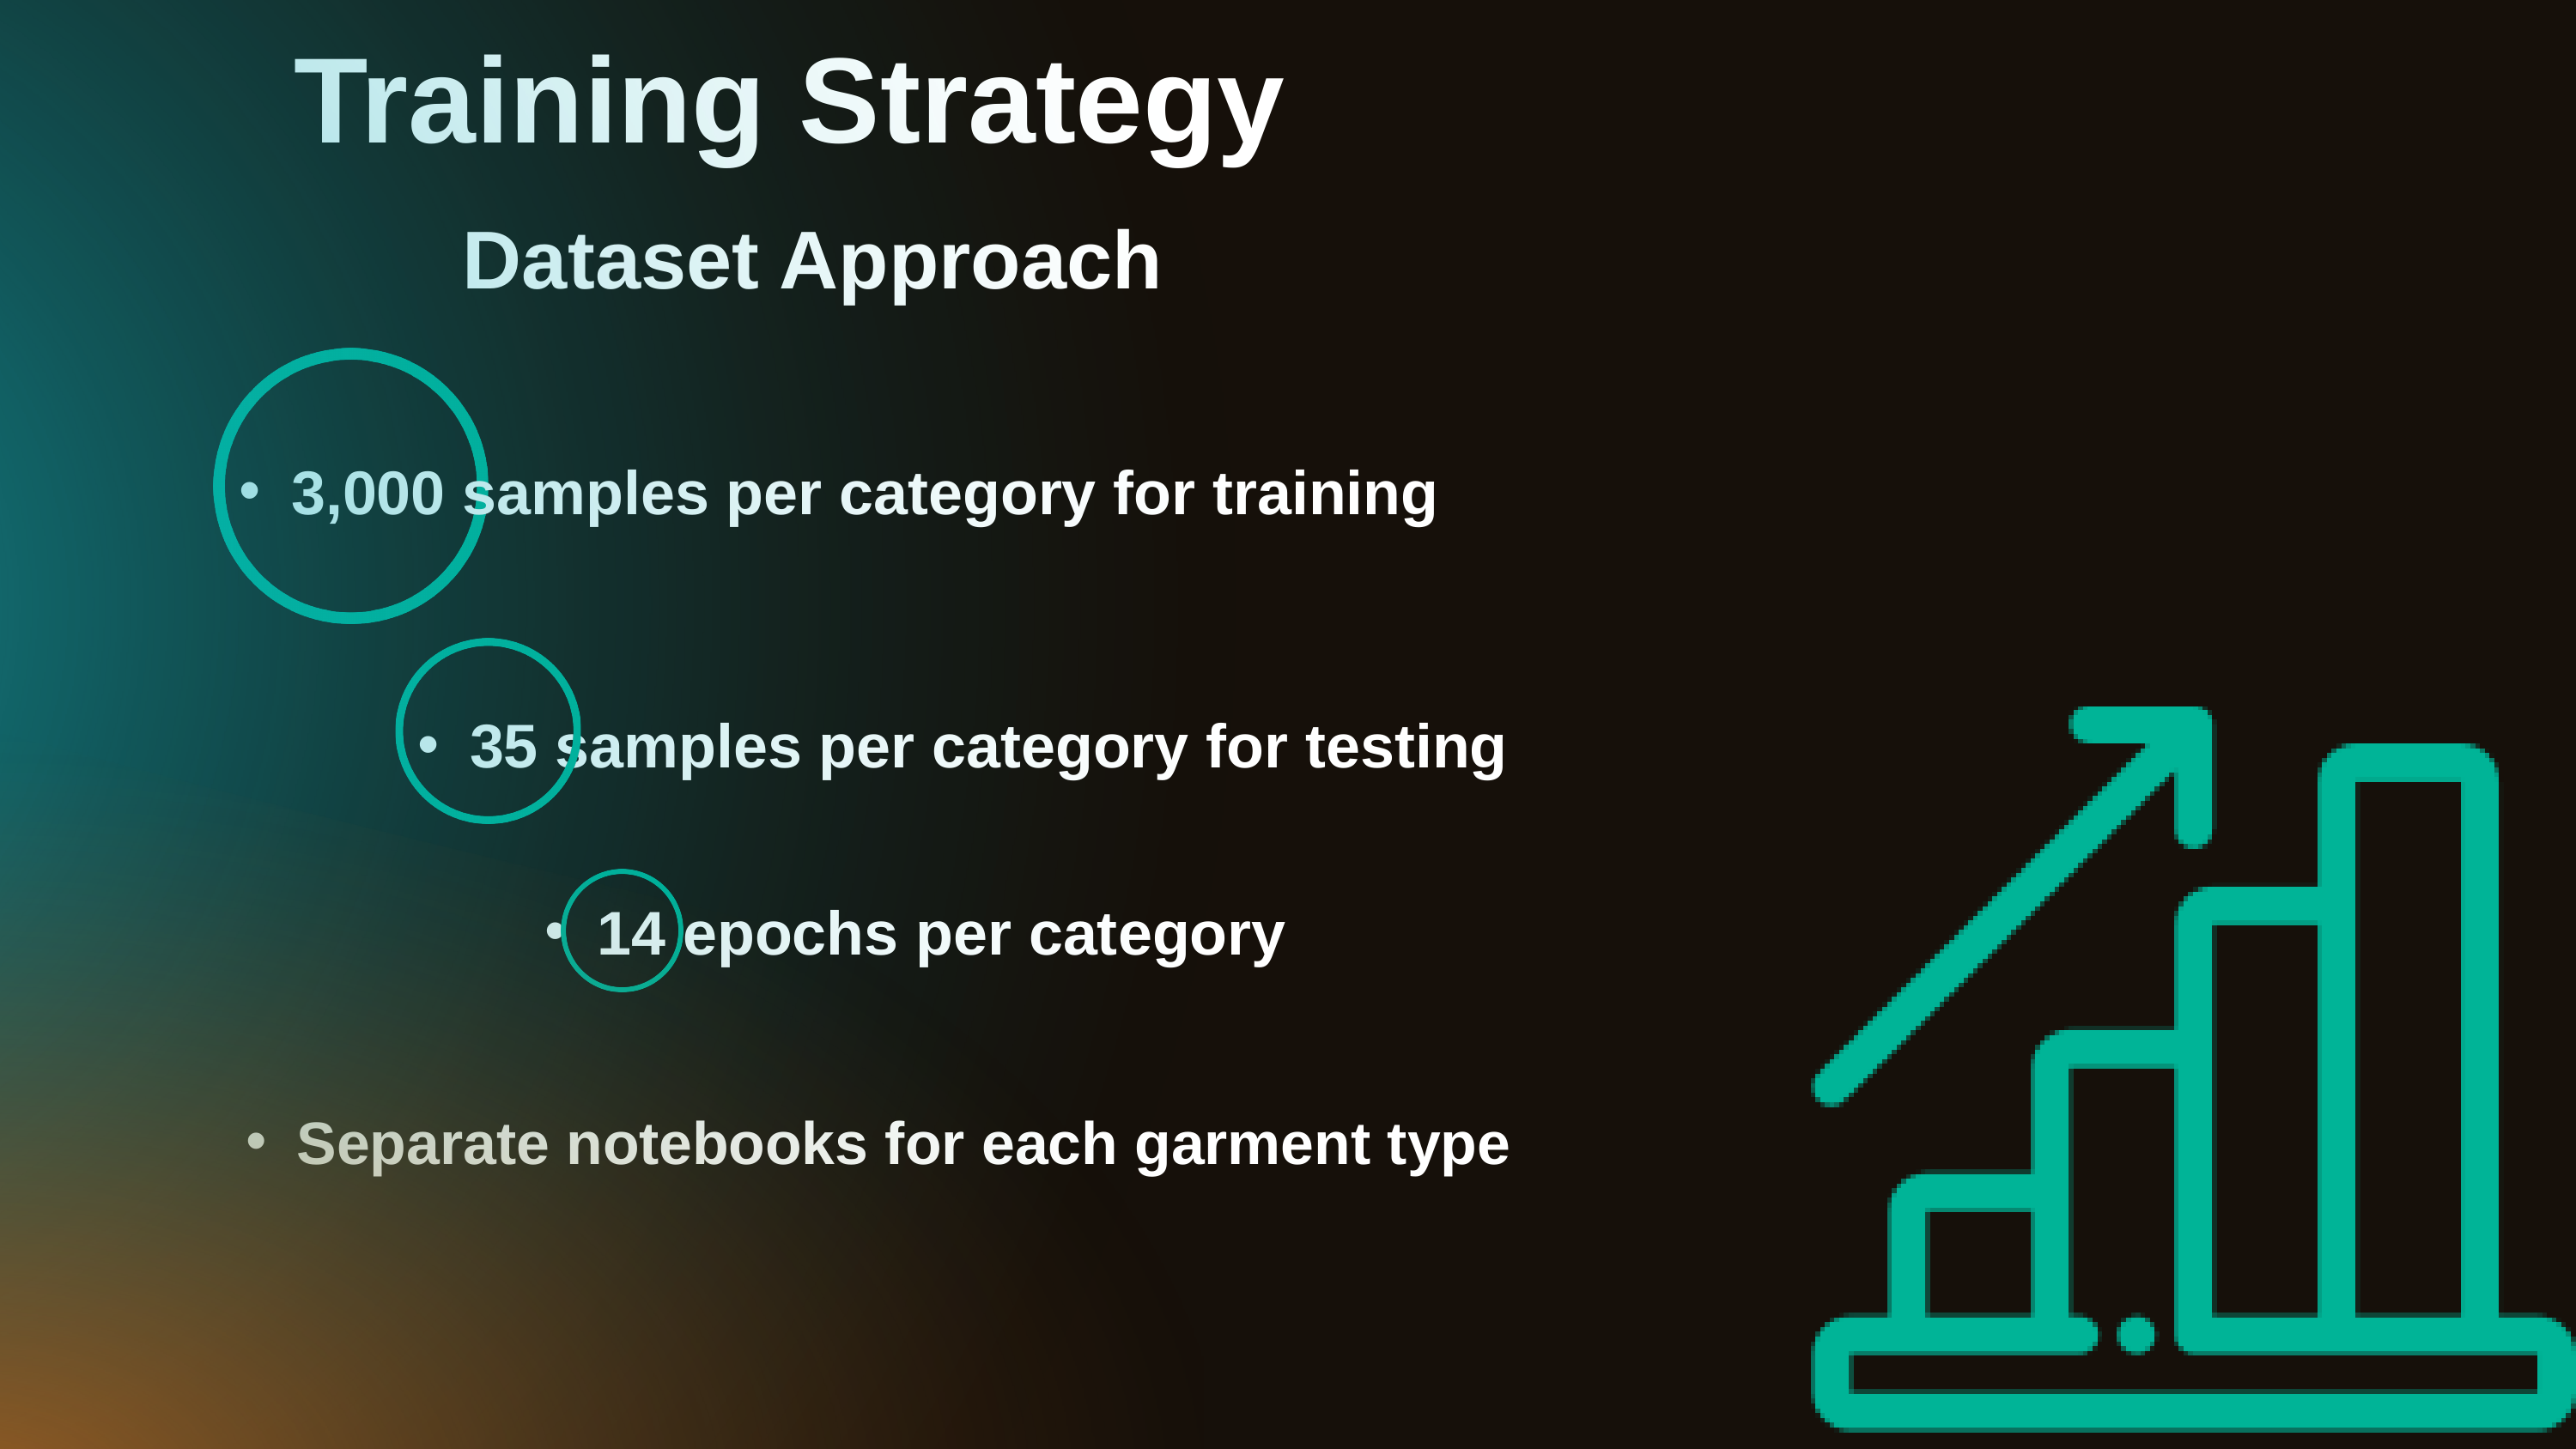

Training Strategy
Dataset Approach

3,000 samples per category for training

35 samples per category for testing

14 epochs per category
Separate notebooks for each garment type